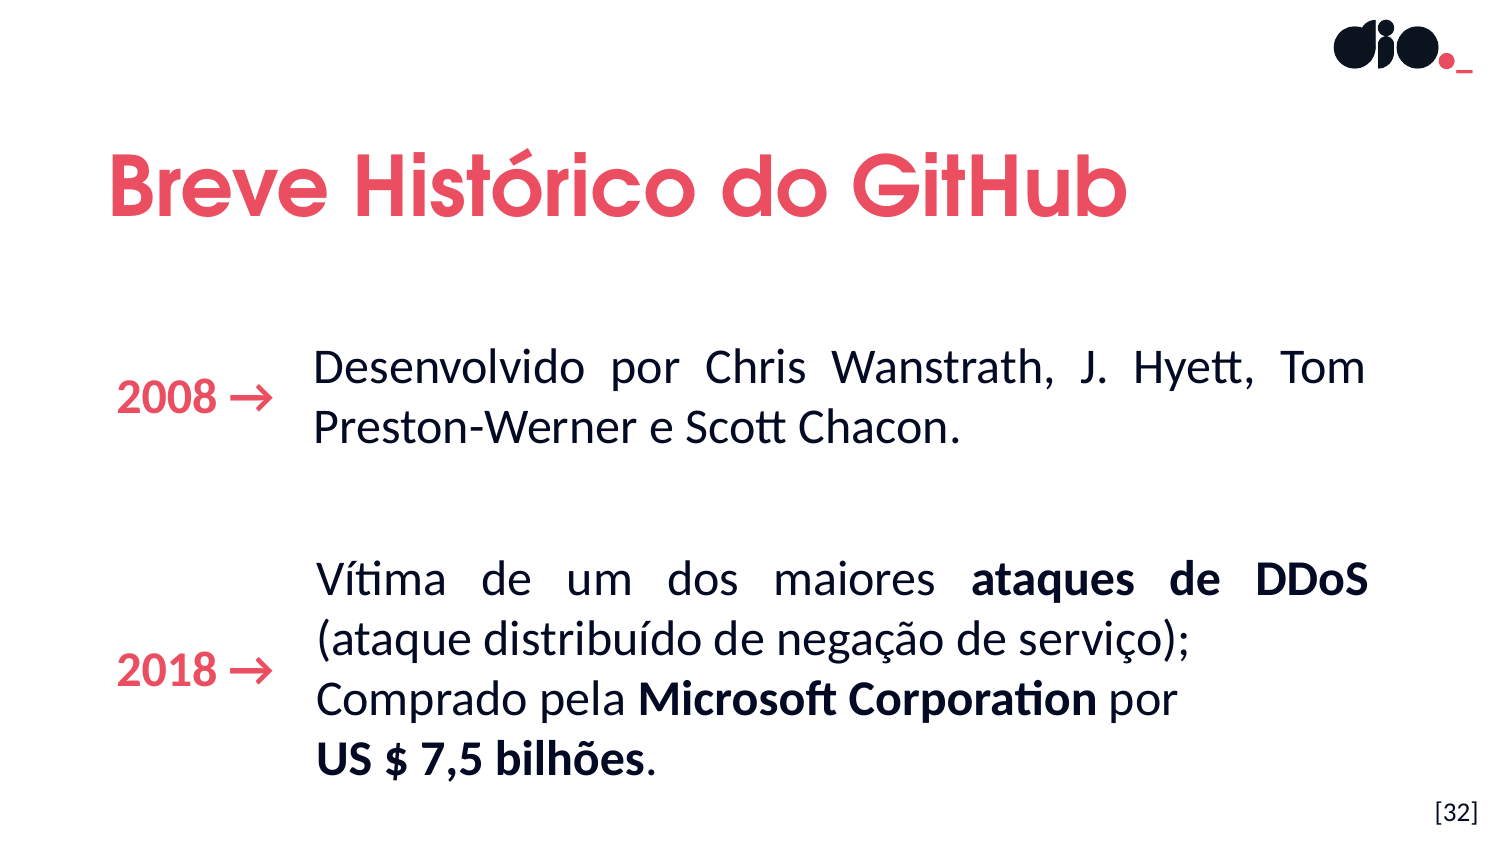

Breve Histórico do GitHub
Desenvolvido por Chris Wanstrath, J. Hyett, Tom Preston-Werner e Scott Chacon.
2008 →
Vítima de um dos maiores ataques de DDoS (ataque distribuído de negação de serviço);
Comprado pela Microsoft Corporation por
US $ 7,5 bilhões.
2018 →
[32]